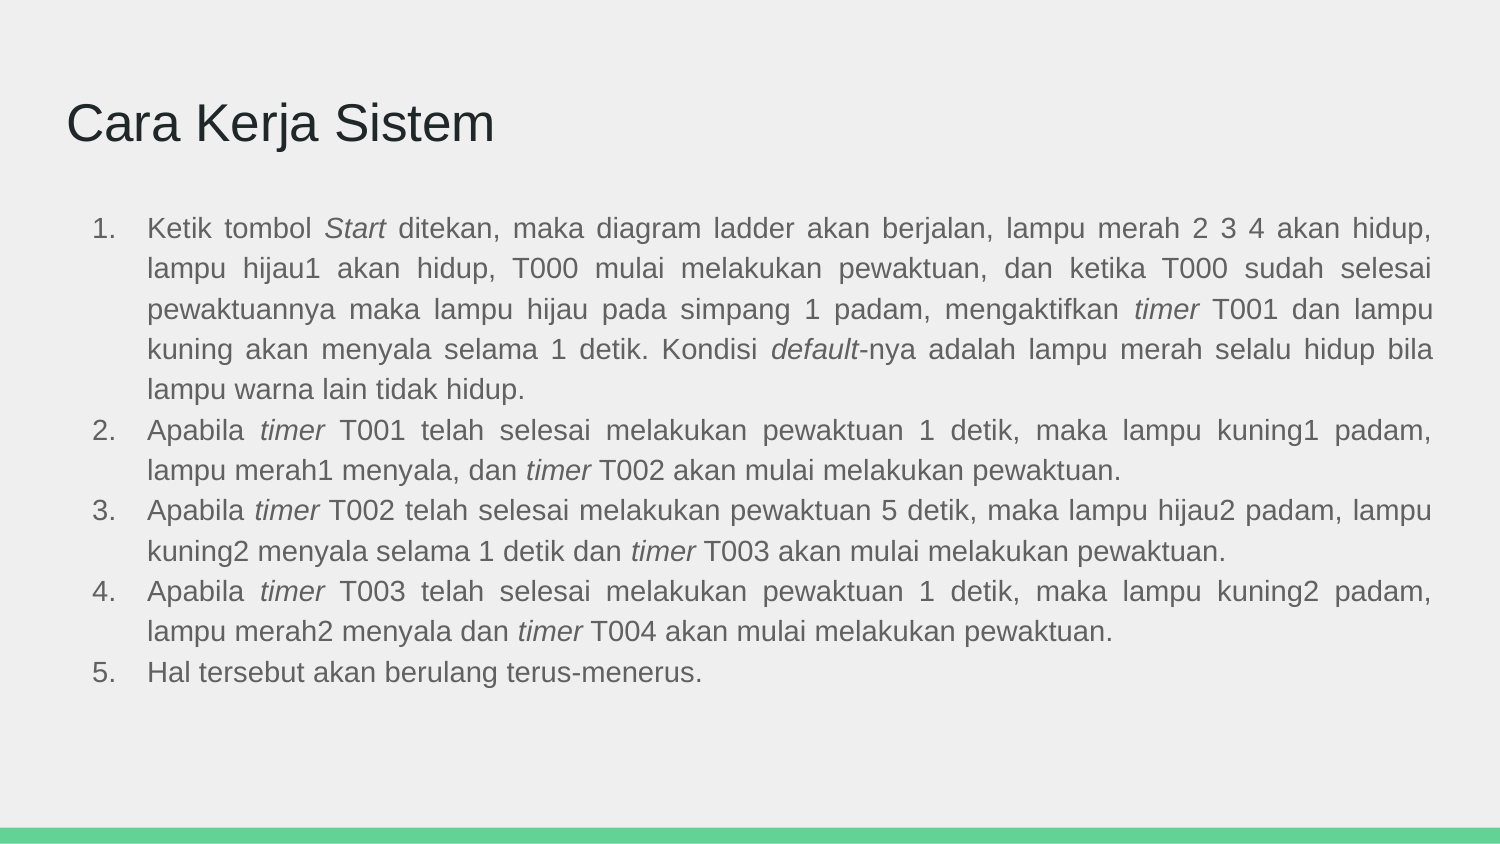

# Cara Kerja Sistem
Ketik tombol Start ditekan, maka diagram ladder akan berjalan, lampu merah 2 3 4 akan hidup, lampu hijau1 akan hidup, T000 mulai melakukan pewaktuan, dan ketika T000 sudah selesai pewaktuannya maka lampu hijau pada simpang 1 padam, mengaktifkan timer T001 dan lampu kuning akan menyala selama 1 detik. Kondisi default-nya adalah lampu merah selalu hidup bila lampu warna lain tidak hidup.
Apabila timer T001 telah selesai melakukan pewaktuan 1 detik, maka lampu kuning1 padam, lampu merah1 menyala, dan timer T002 akan mulai melakukan pewaktuan.
Apabila timer T002 telah selesai melakukan pewaktuan 5 detik, maka lampu hijau2 padam, lampu kuning2 menyala selama 1 detik dan timer T003 akan mulai melakukan pewaktuan.
Apabila timer T003 telah selesai melakukan pewaktuan 1 detik, maka lampu kuning2 padam, lampu merah2 menyala dan timer T004 akan mulai melakukan pewaktuan.
Hal tersebut akan berulang terus-menerus.